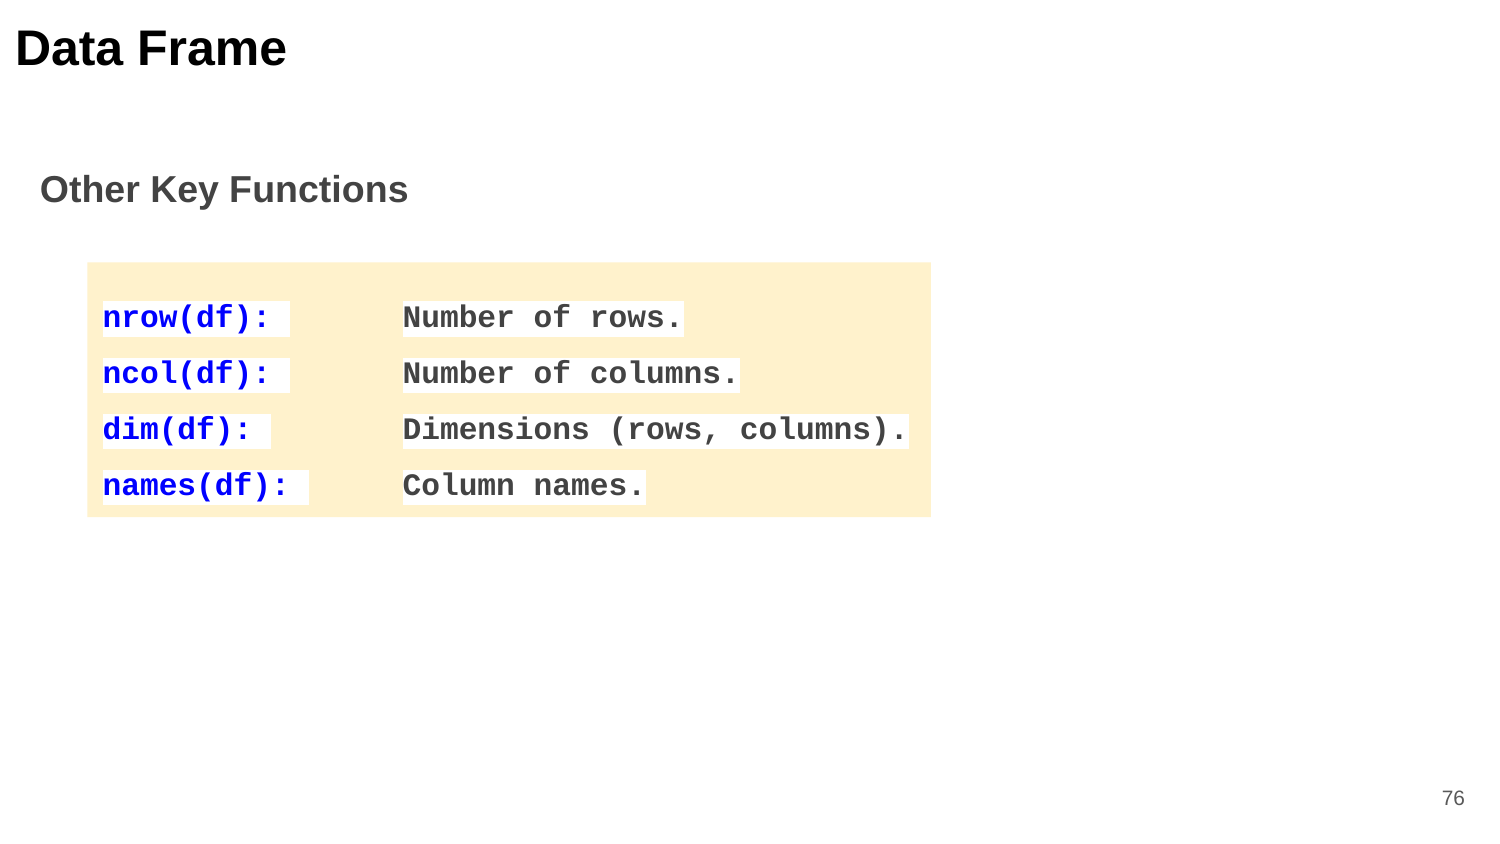

Data Frame
Other Key Functions
nrow(df): 	Number of rows.
ncol(df): 	Number of columns.
dim(df): 	Dimensions (rows, columns).
names(df): 	Column names.
76